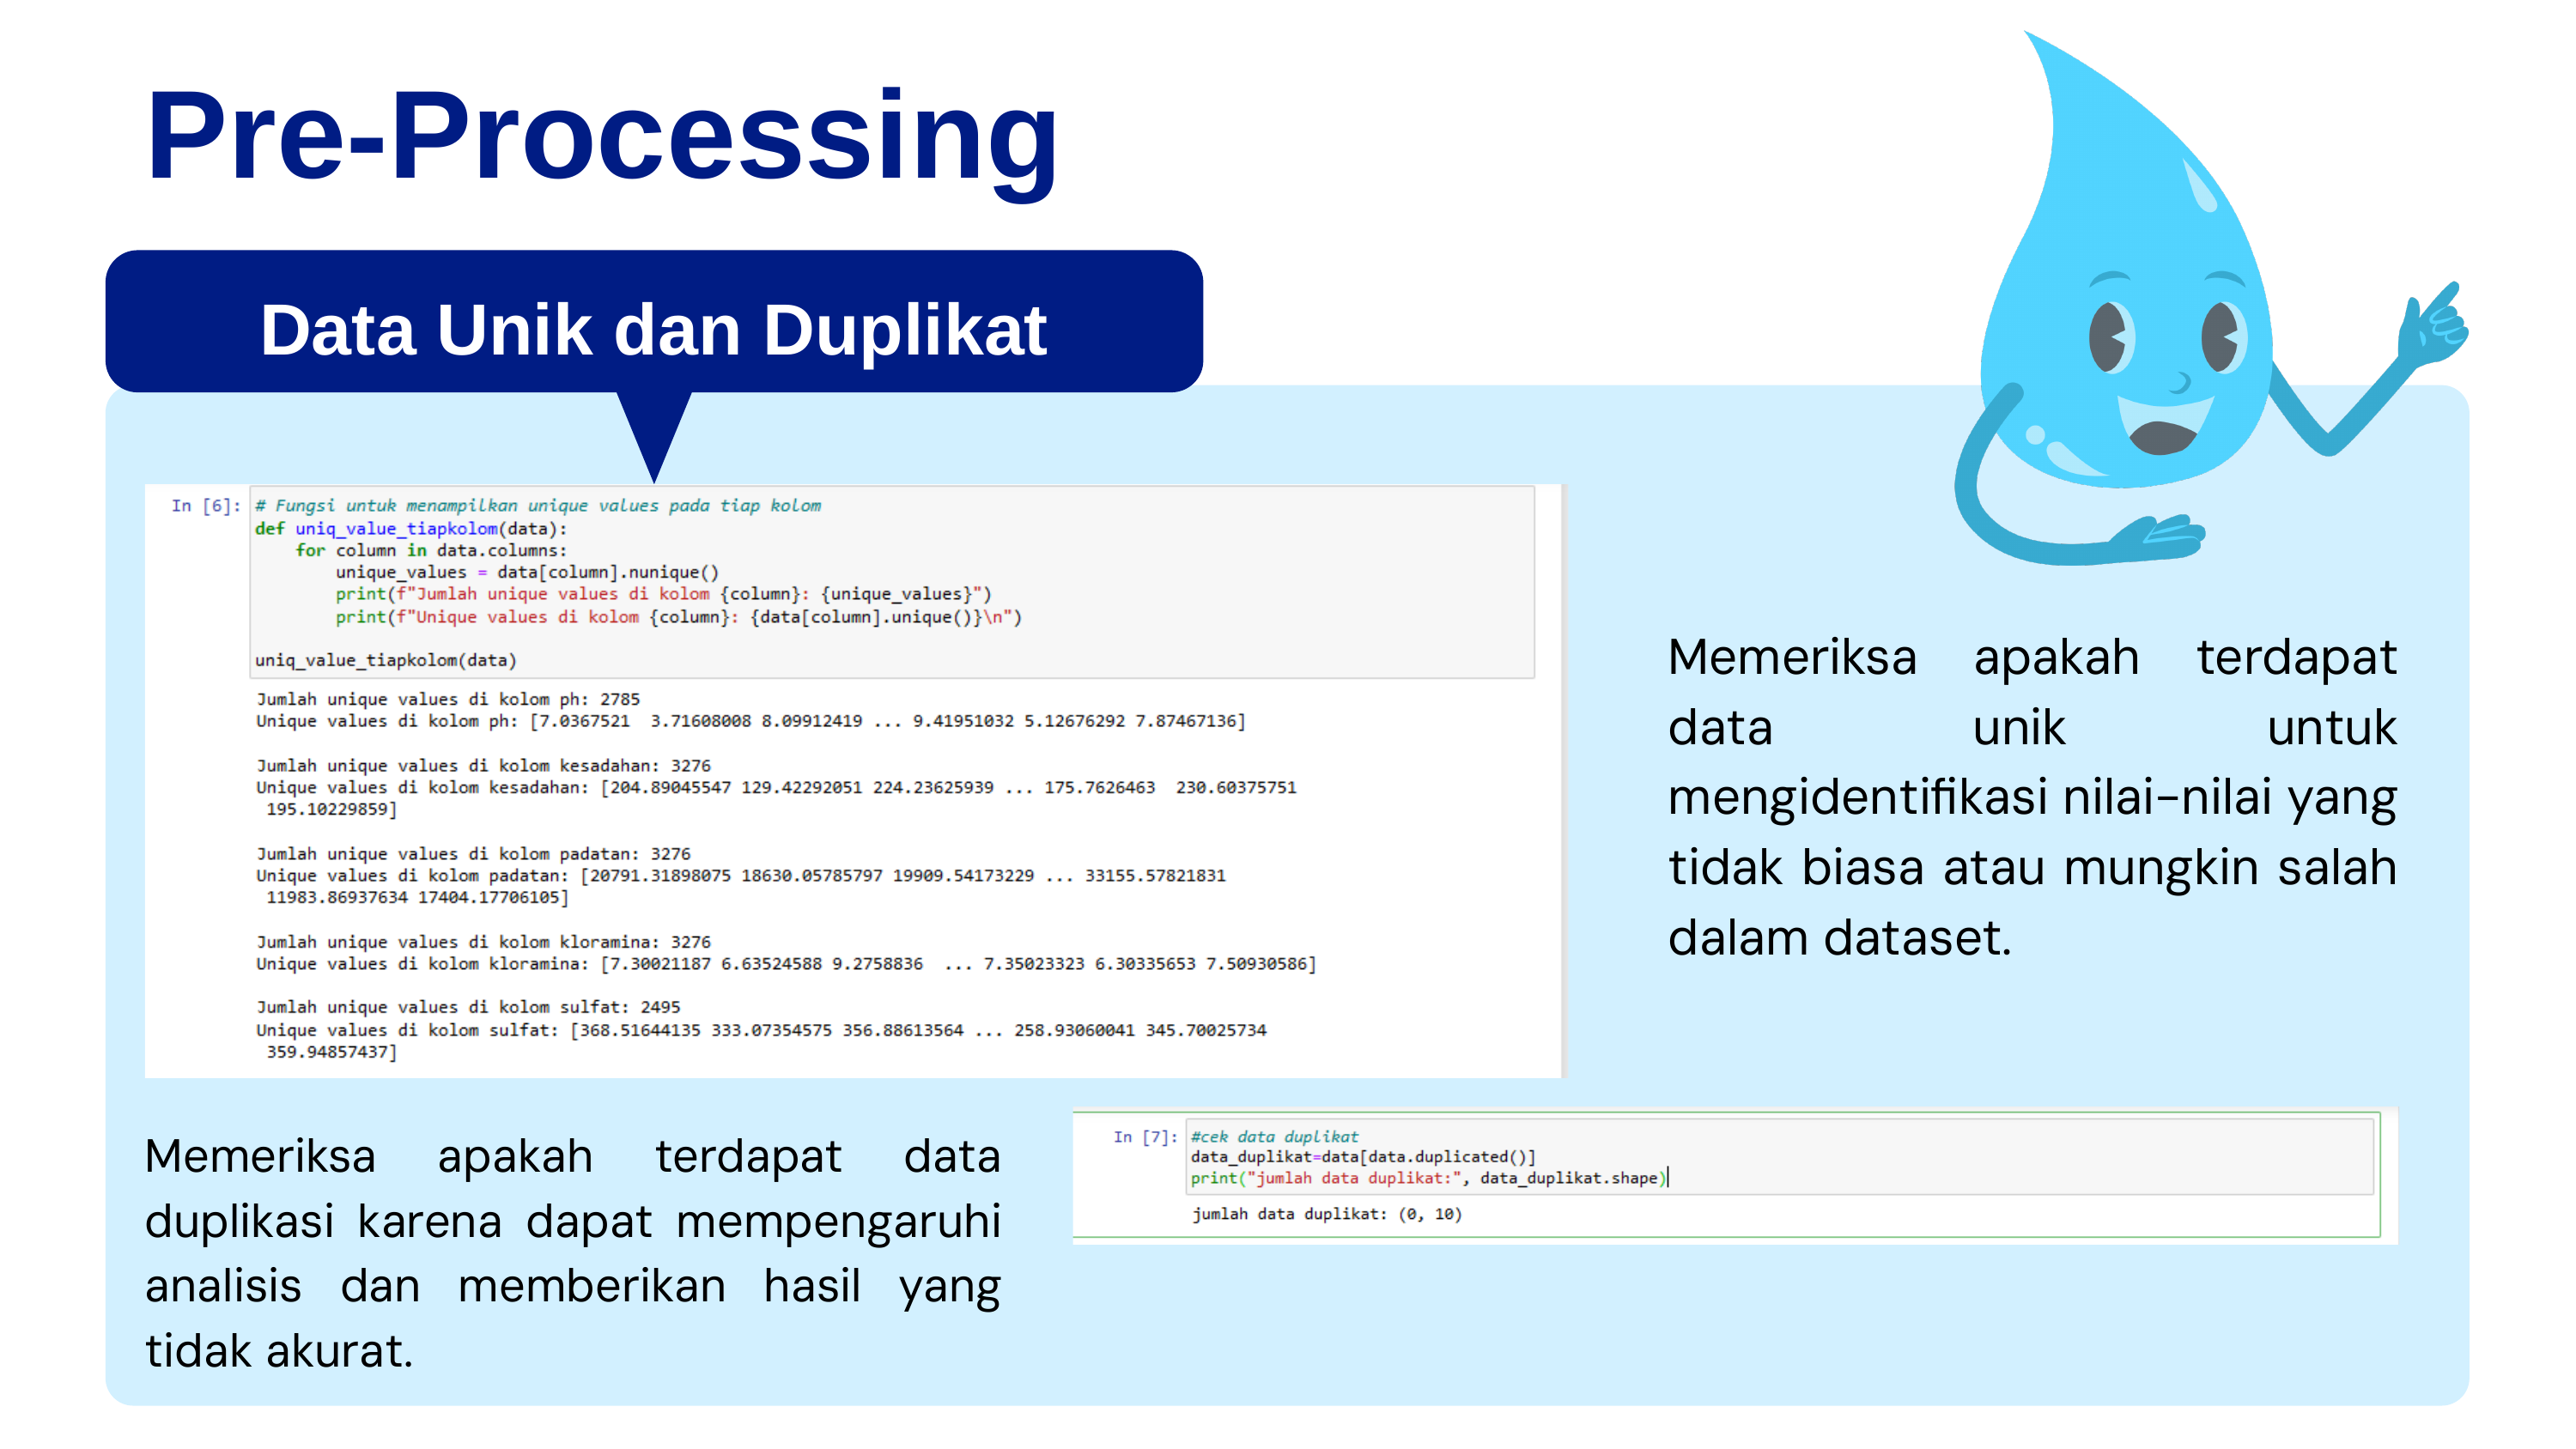

Pre-Processing

Data Unik dan Duplikat
1

2
Memeriksa apakah terdapat data unik untuk mengidentifikasi nilai-nilai yang tidak biasa atau mungkin salah dalam dataset.

Memeriksa apakah terdapat data duplikasi karena dapat mempengaruhi analisis dan memberikan hasil yang tidak akurat.